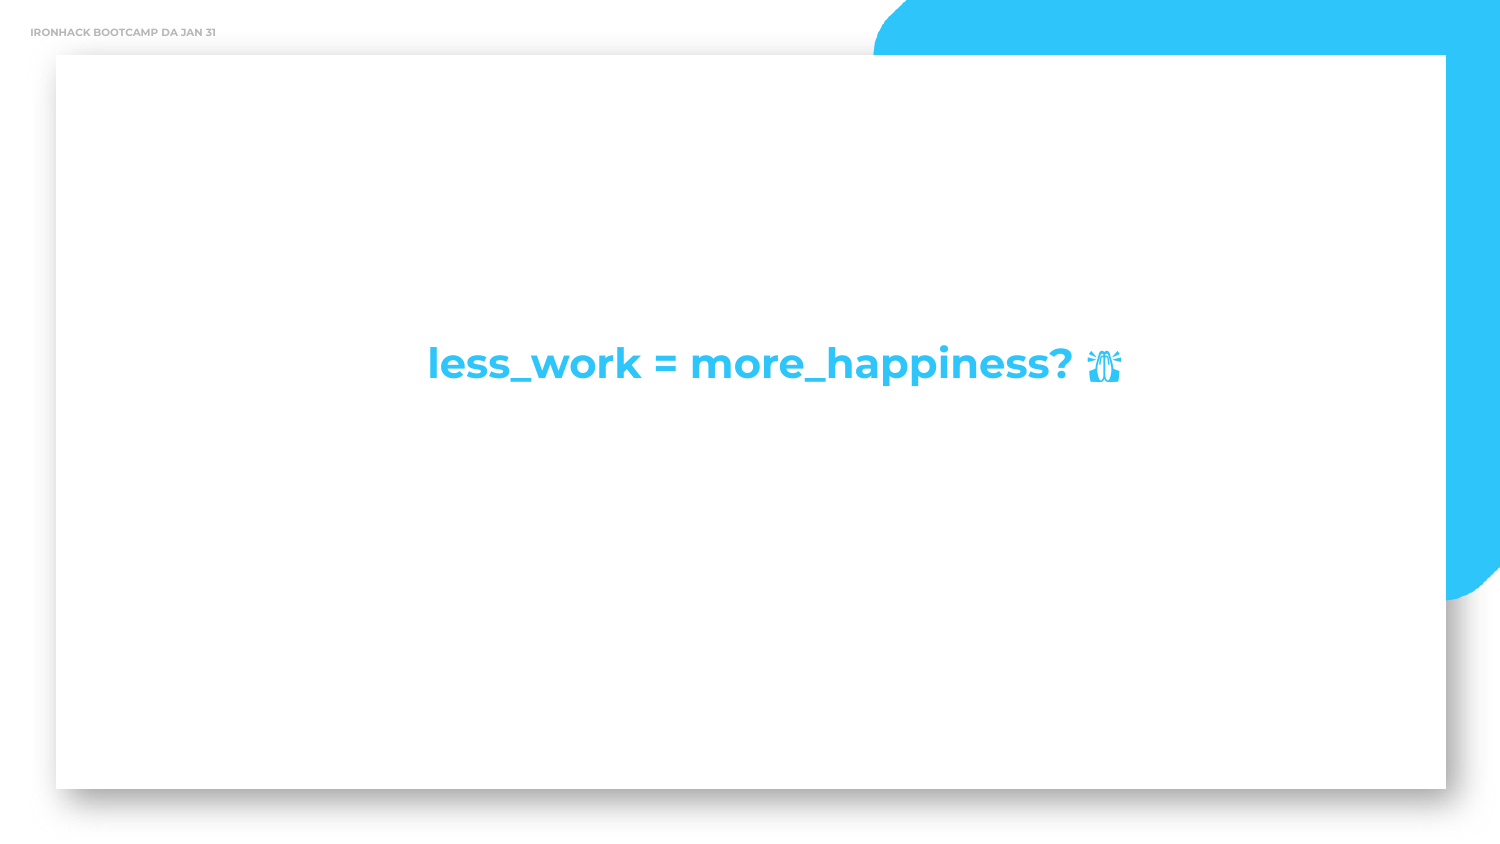

IRONHACK BOOTCAMP DA JAN 31
less_work = more_happiness? 🙏